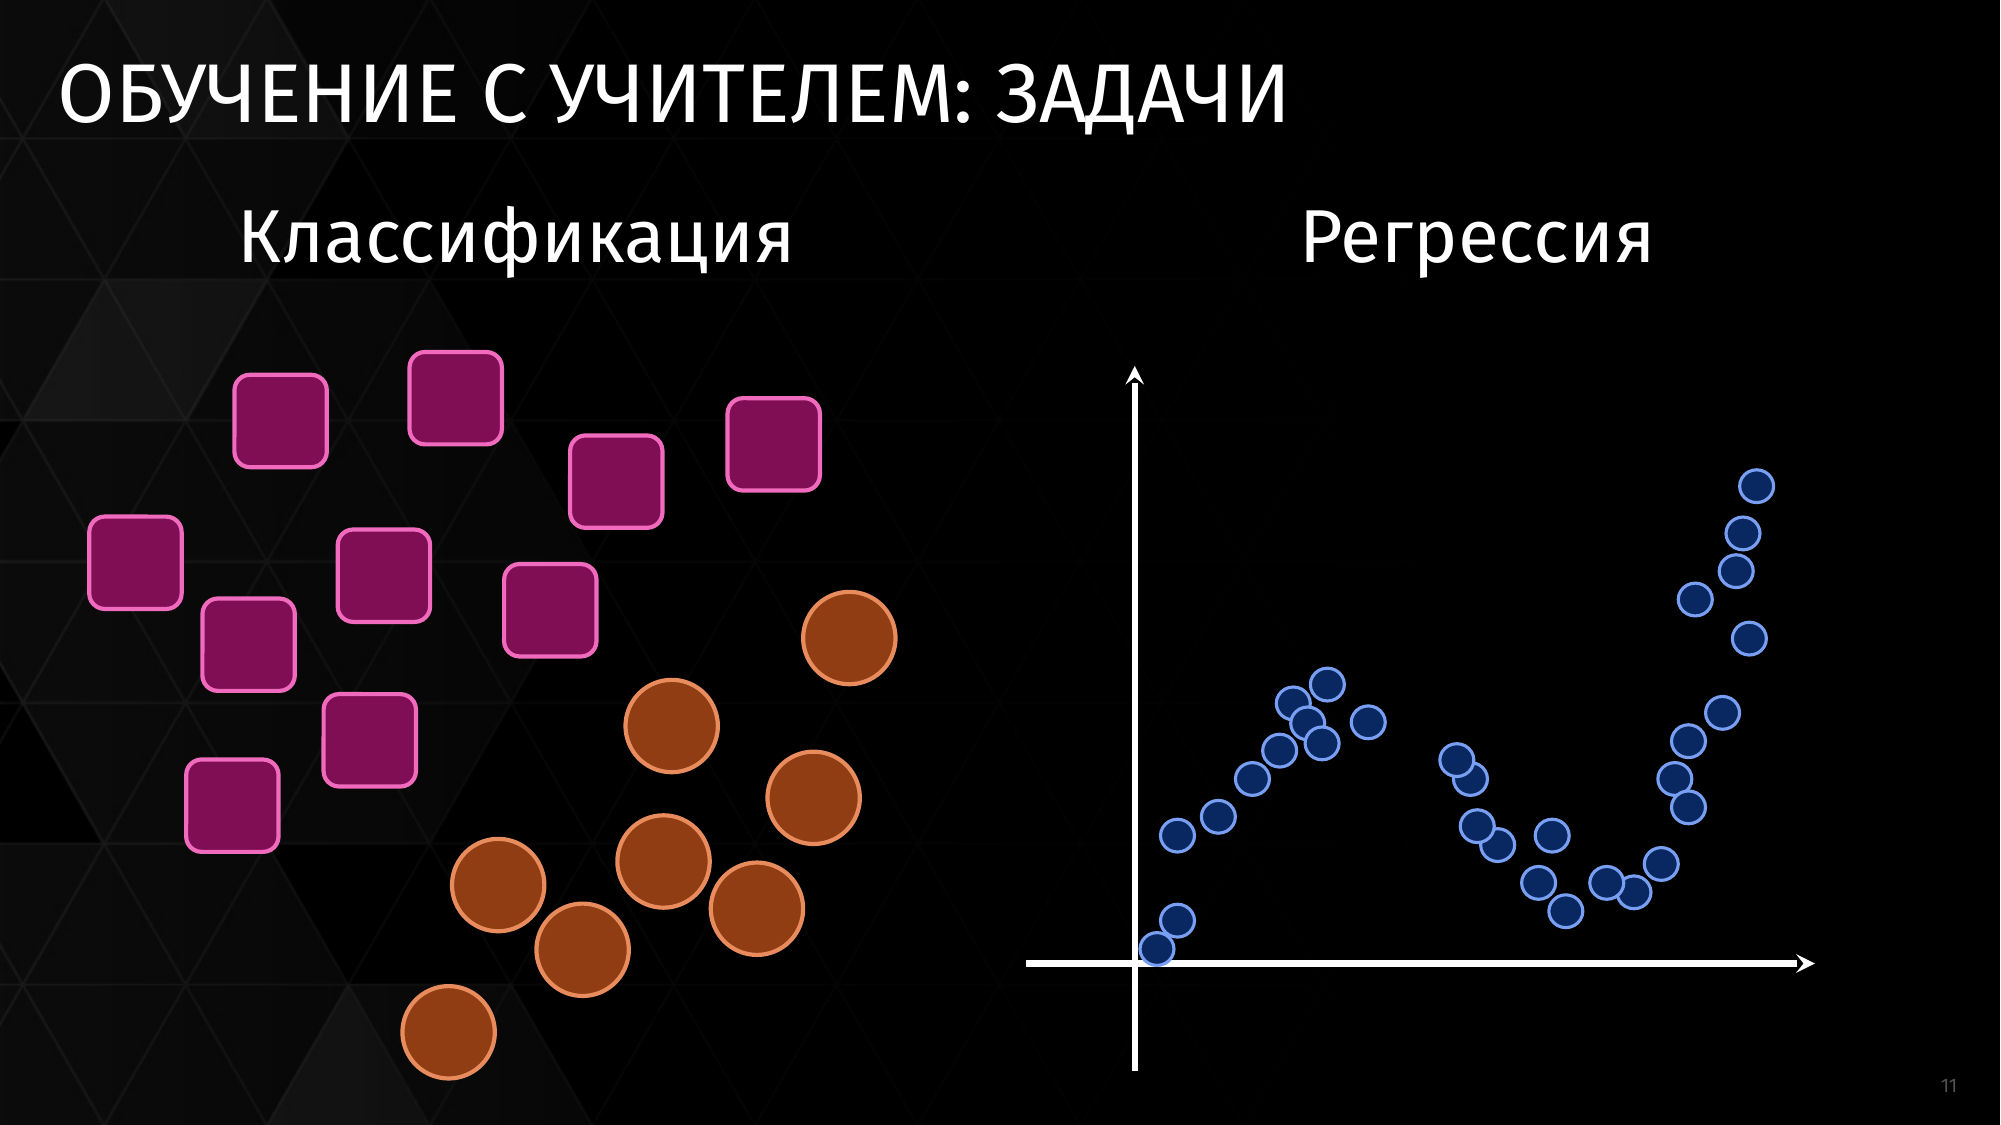

# ОБУЧЕНИЕ С УЧИТЕЛЕМ: ЗАДАЧИ
Классификация
Регрессия